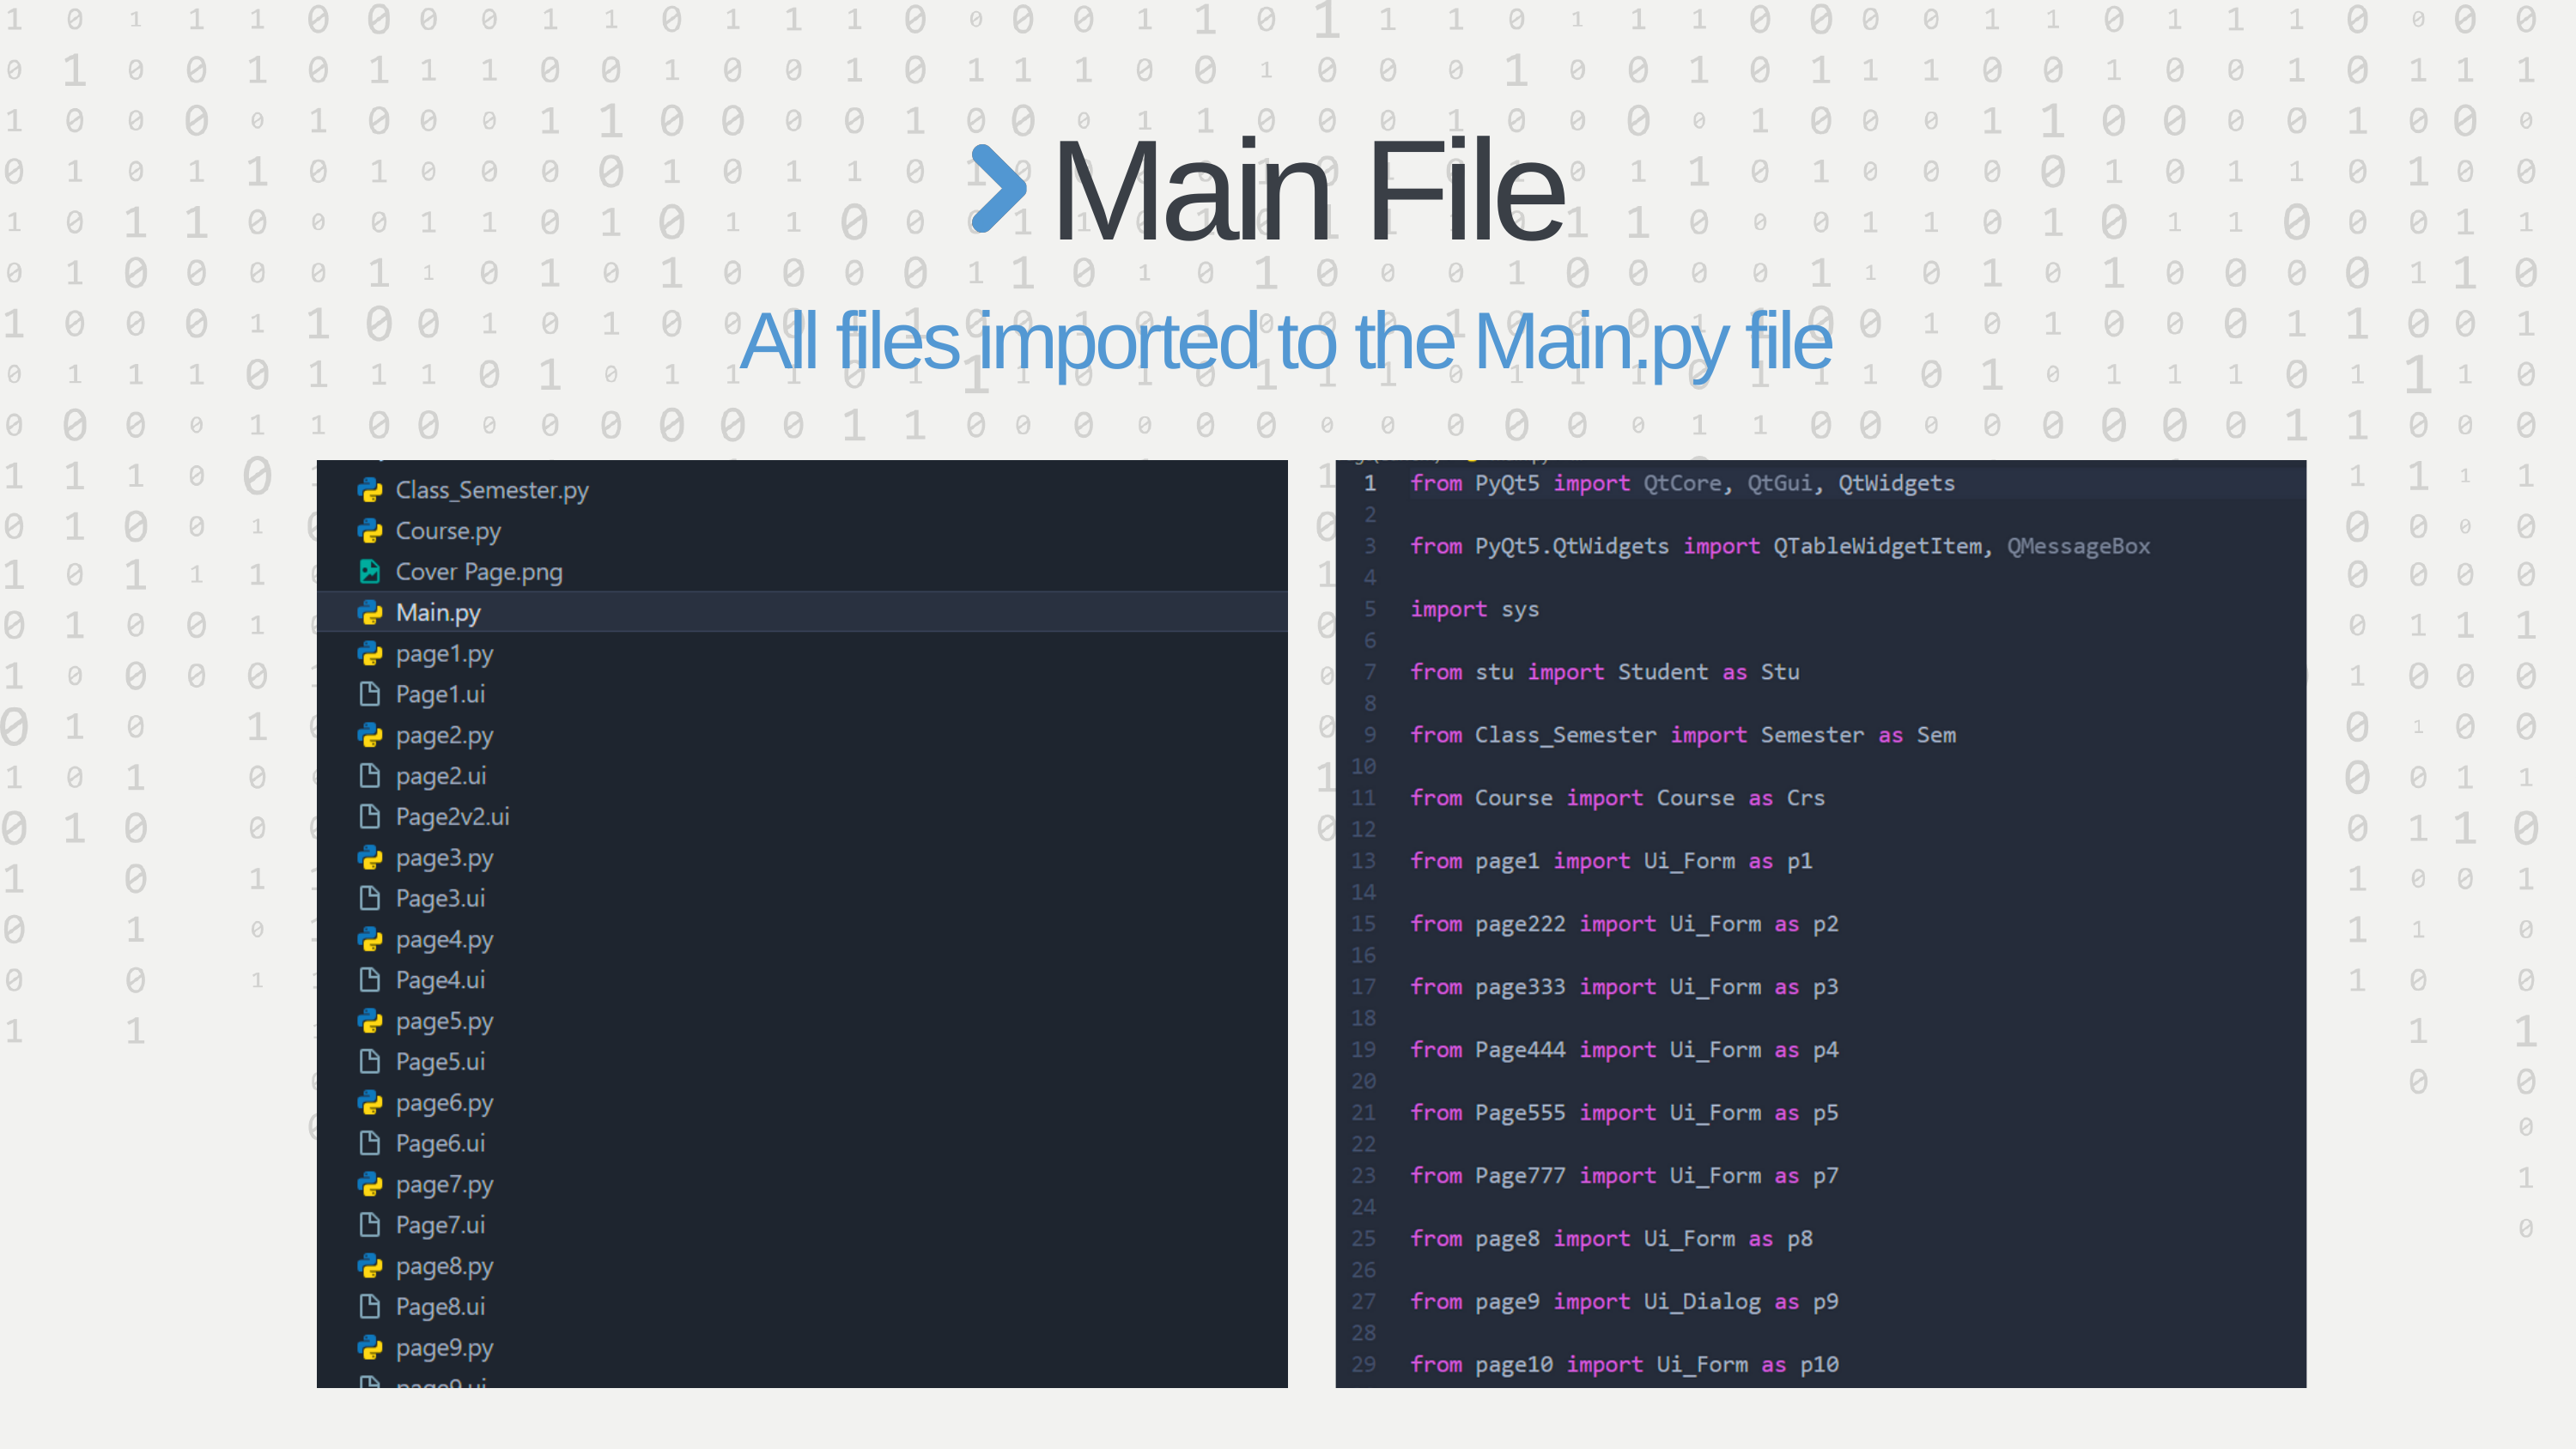

Main File

All files imported to the Main.py file